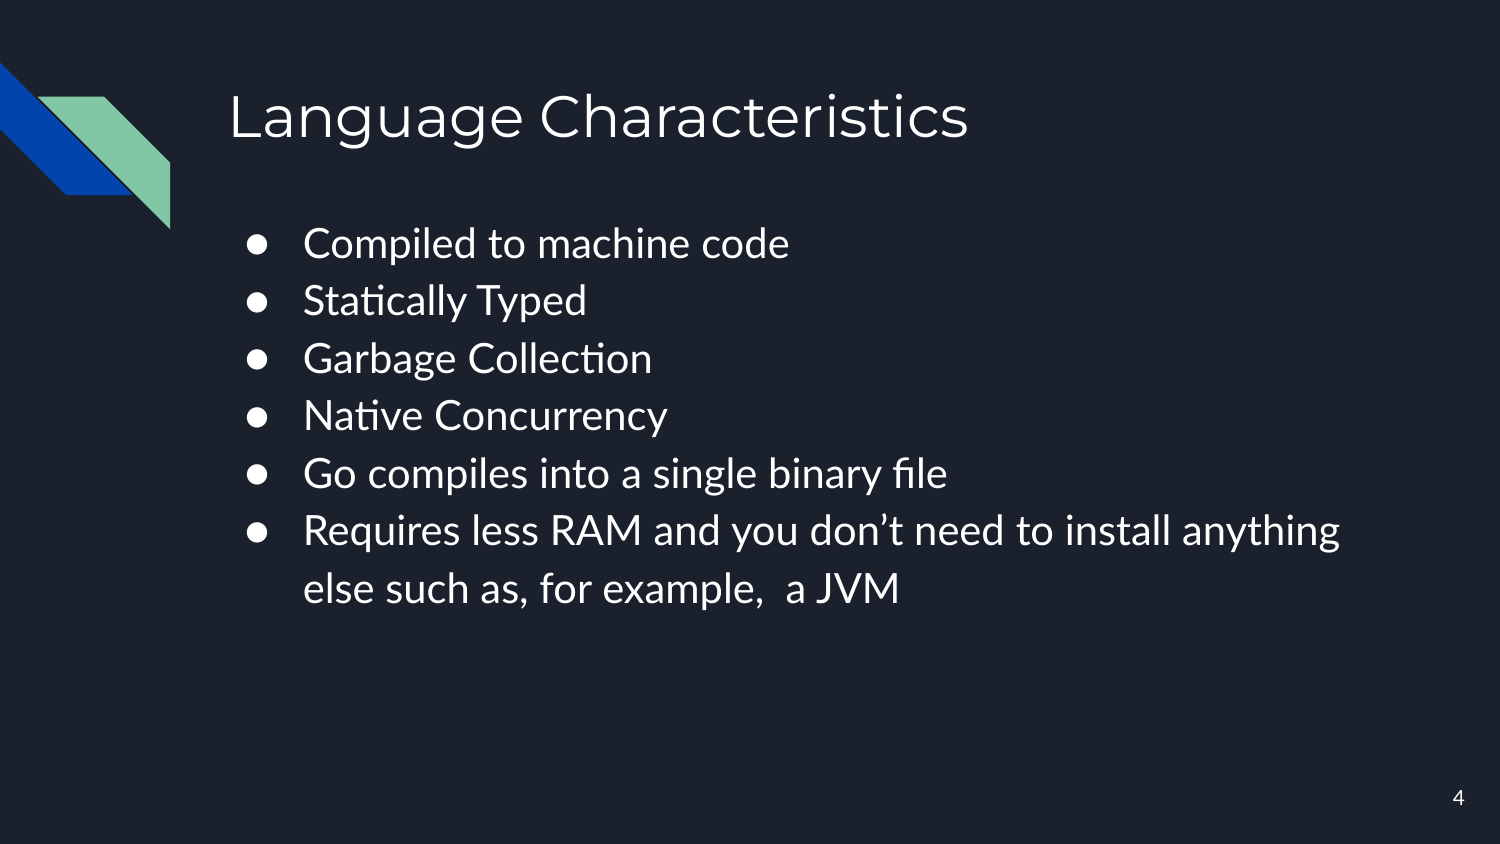

# Language Characteristics
Compiled to machine code
Statically Typed
Garbage Collection
Native Concurrency
Go compiles into a single binary file
Requires less RAM and you don’t need to install anything else such as, for example,  a JVM
4